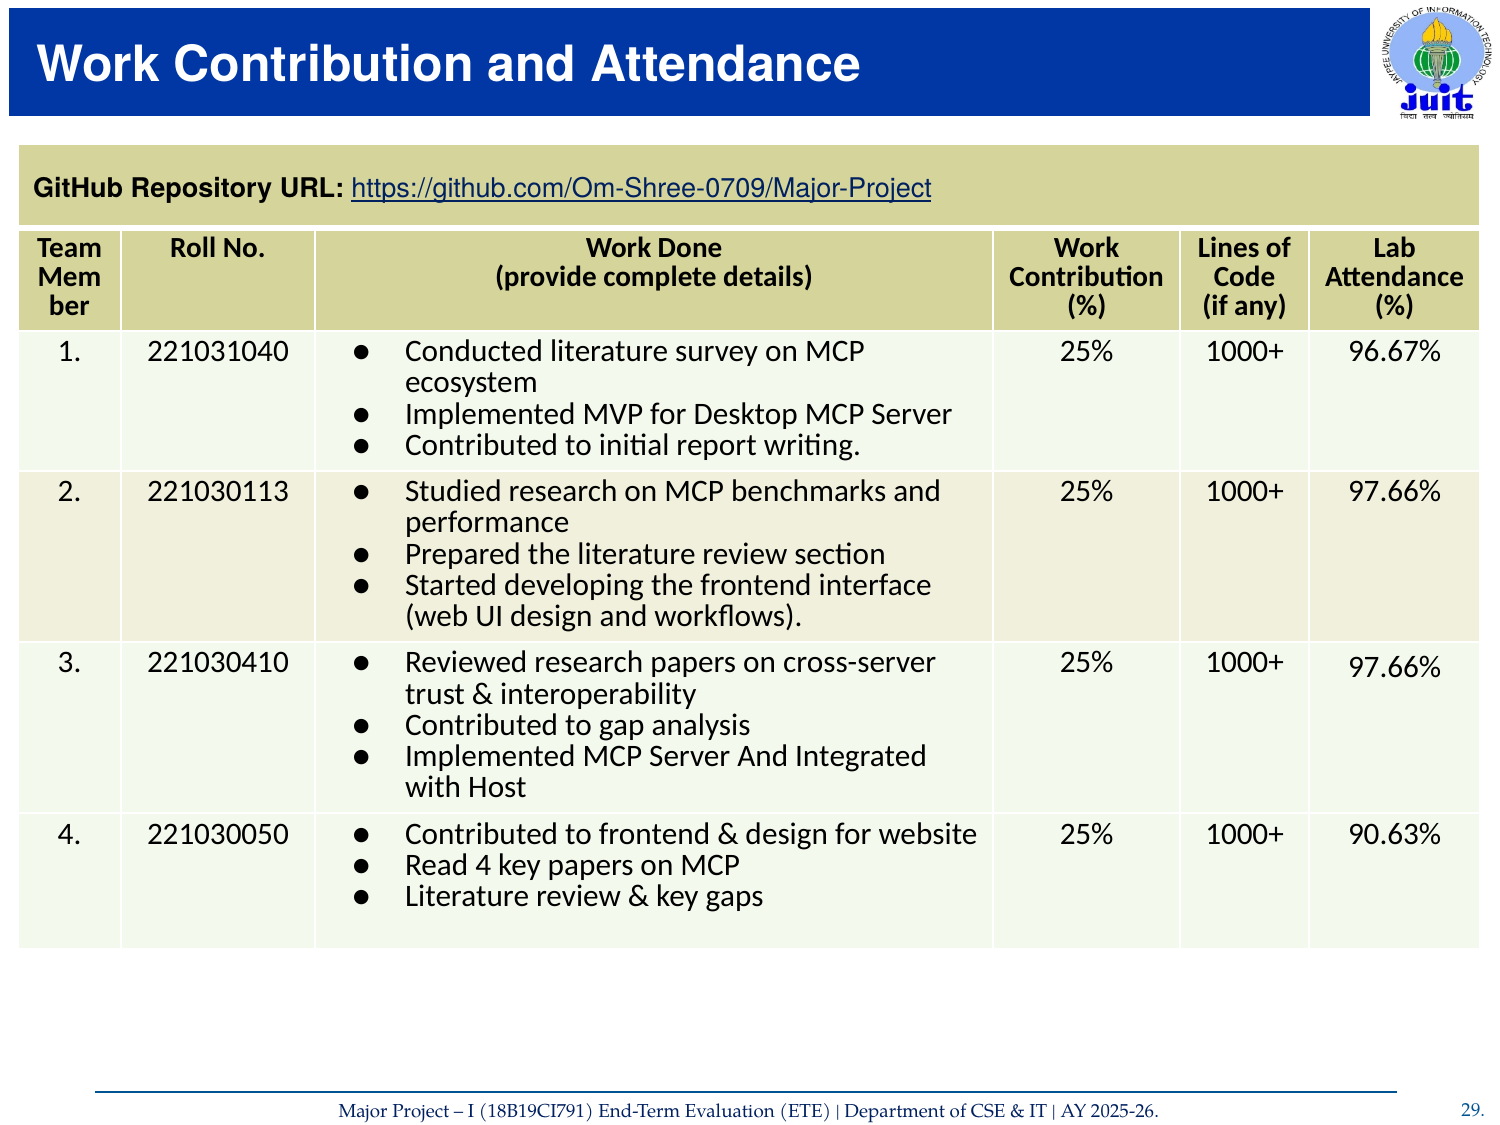

# Work Contribution and Attendance
| GitHub Repository URL: https://github.com/Om-Shree-0709/Major-Project |  |  |  |  |  |
| --- | --- | --- | --- | --- | --- |
| Team Member | Roll No. | Work Done (provide complete details) | Work Contribution (%) | Lines of Code (if any) | Lab Attendance (%) |
| 1. | 221031040 | Conducted literature survey on MCP ecosystem Implemented MVP for Desktop MCP Server Contributed to initial report writing. | 25% | 1000+ | 96.67% |
| 2. | 221030113 | Studied research on MCP benchmarks and performance Prepared the literature review section Started developing the frontend interface (web UI design and workflows). | 25% | 1000+ | 97.66% |
| 3. | 221030410 | Reviewed research papers on cross-server trust & interoperability Contributed to gap analysis Implemented MCP Server And Integrated with Host | 25% | 1000+ | 97.66% |
| 4. | 221030050 | Contributed to frontend & design for website Read 4 key papers on MCP Literature review & key gaps | 25% | 1000+ | 90.63% |